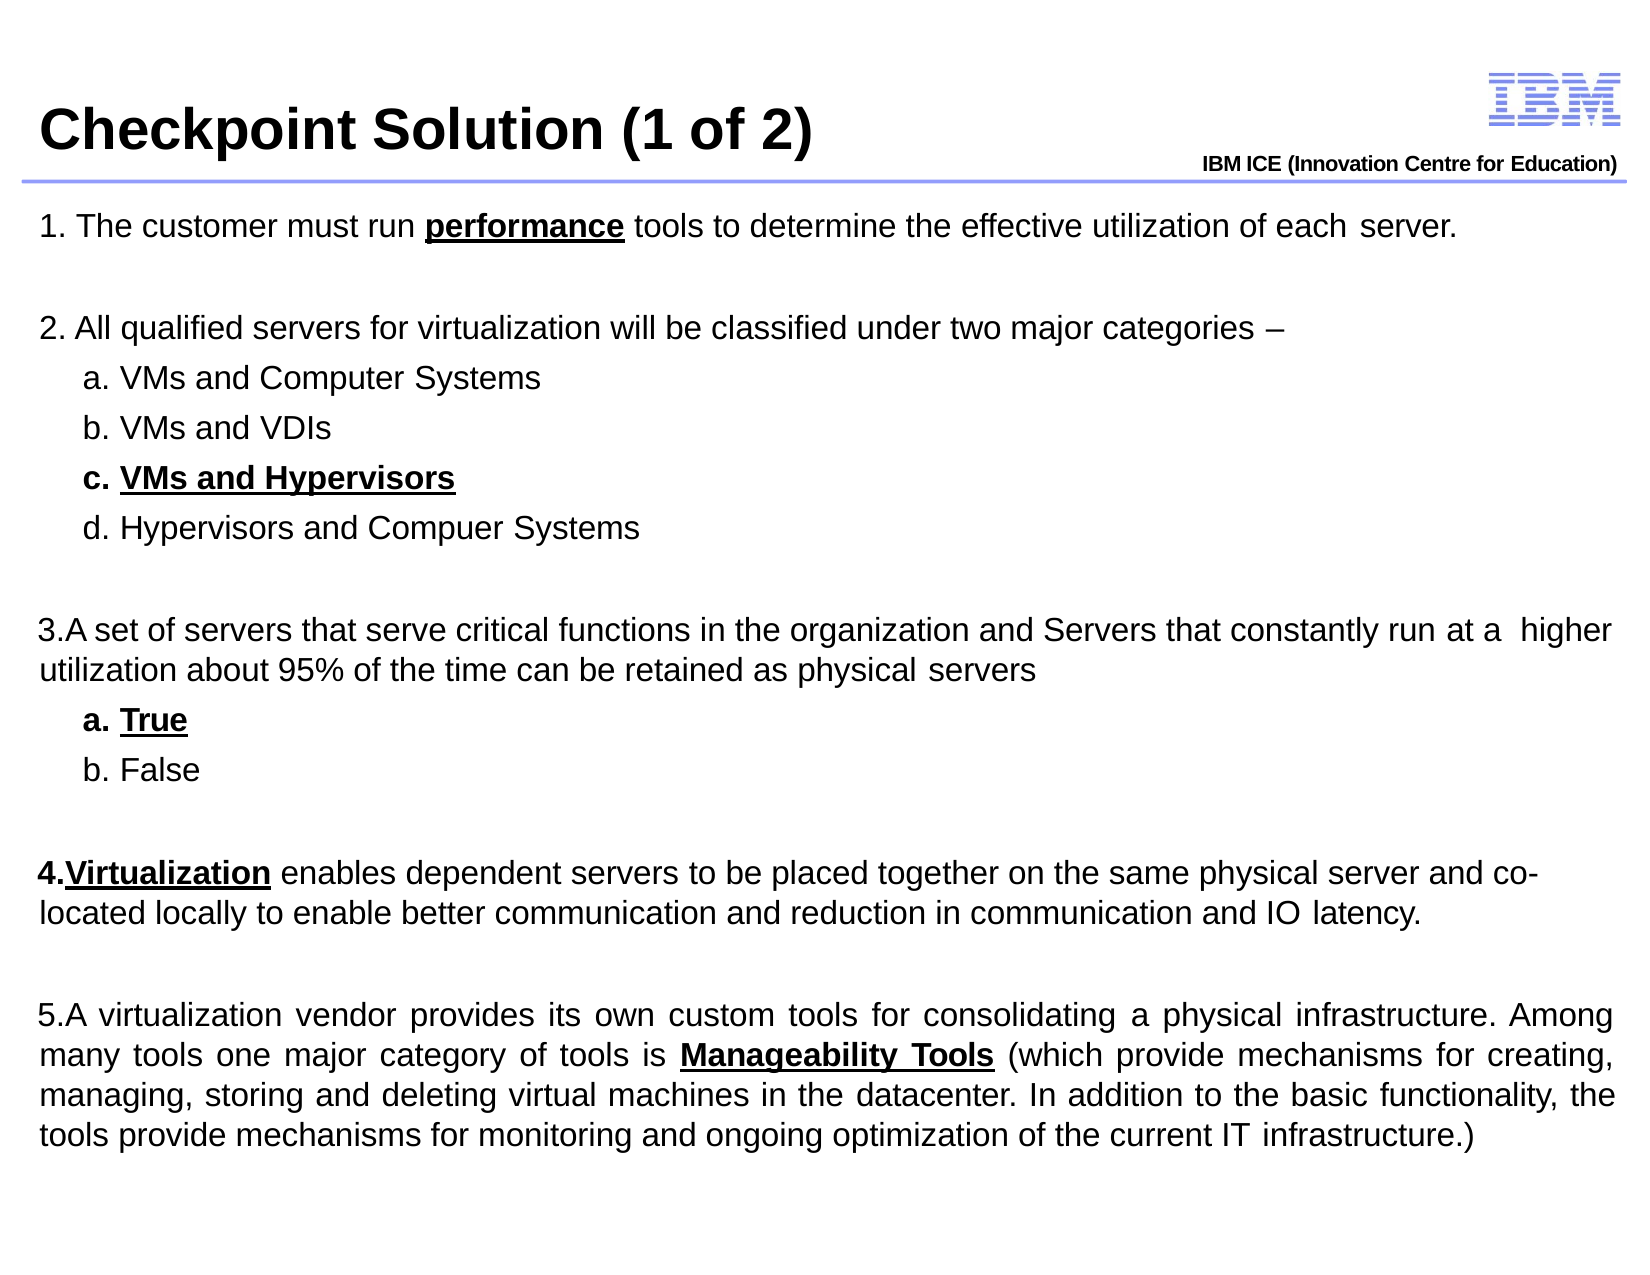

# Checkpoint Solution (1 of 2)
IBM ICE (Innovation Centre for Education)

The customer must run performance tools to determine the effective utilization of each server.

All qualified servers for virtualization will be classified under two major categories –
VMs and Computer Systems
VMs and VDIs
VMs and Hypervisors
Hypervisors and Compuer Systems

A set of servers that serve critical functions in the organization and Servers that constantly run at a  higher utilization about 95% of the time can be retained as physical servers
True
False

Virtualization enables dependent servers to be placed together on the same physical server and co-  located locally to enable better communication and reduction in communication and IO latency.

A virtualization vendor provides its own custom tools for consolidating a physical infrastructure. Among  many tools one major category of tools is Manageability Tools (which provide mechanisms for creating,  managing, storing and deleting virtual machines in the datacenter. In addition to the basic functionality, the  tools provide mechanisms for monitoring and ongoing optimization of the current IT infrastructure.)